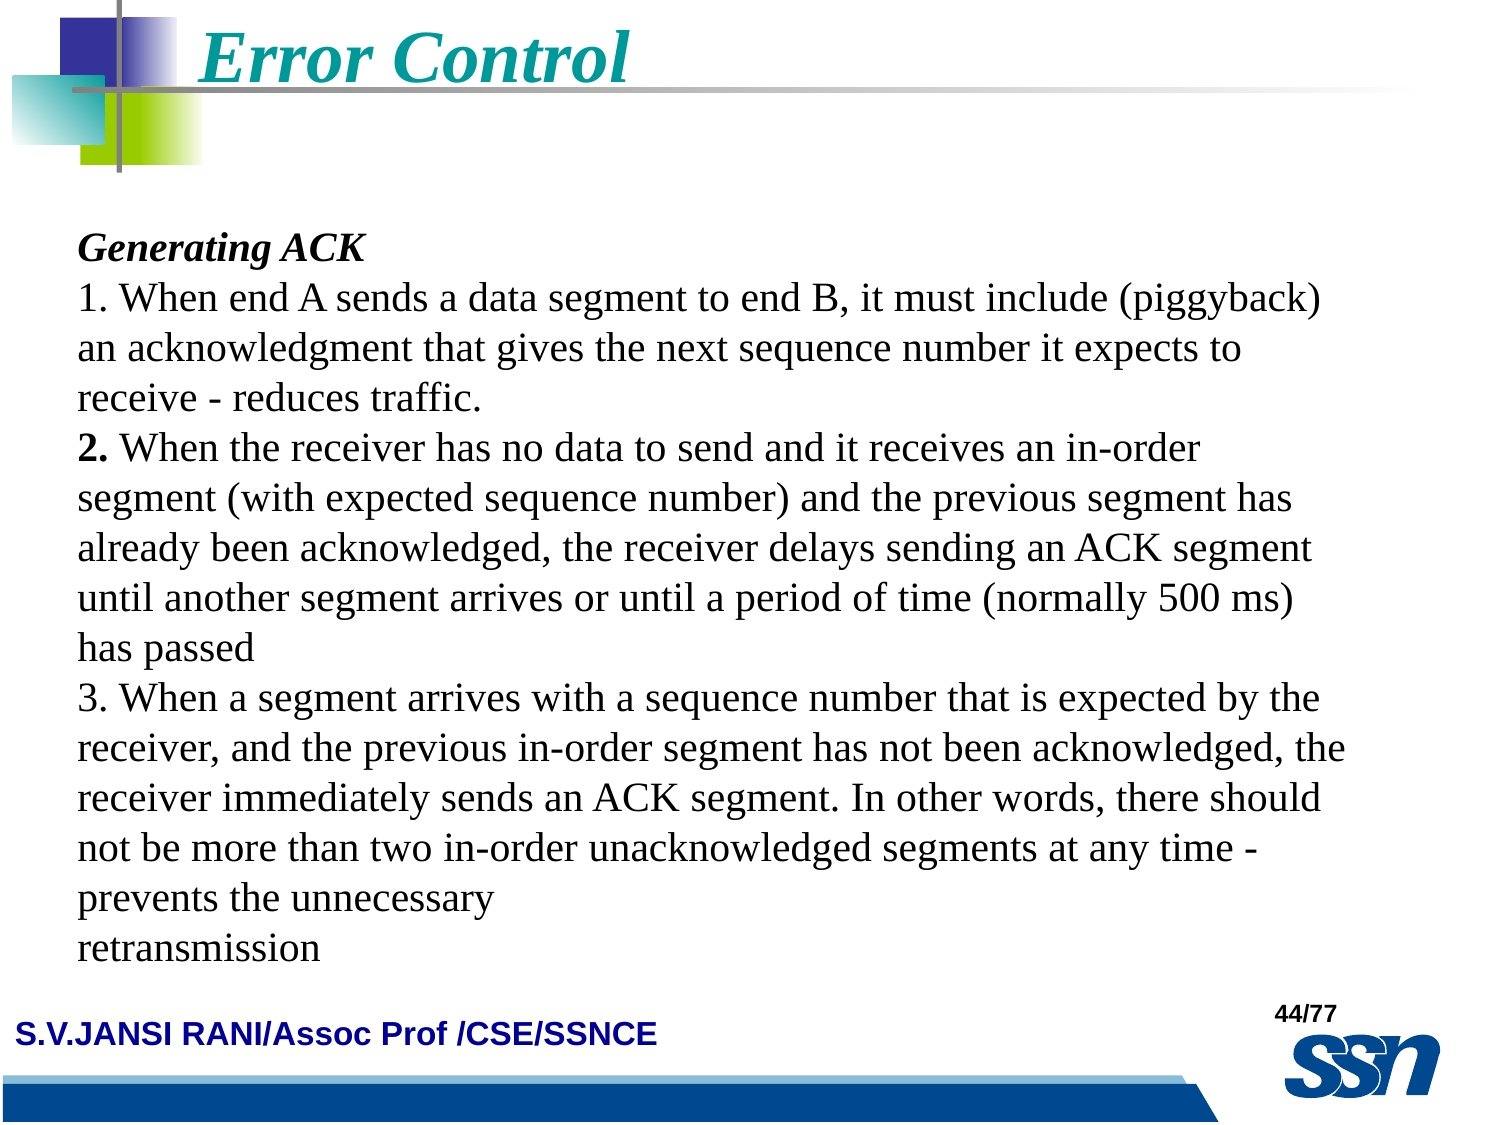

Error Control

Generating ACK
1. When end A sends a data segment to end B, it must include (piggyback) an acknowledgment that gives the next sequence number it expects to receive - reduces traffic.
2. When the receiver has no data to send and it receives an in-order segment (with expected sequence number) and the previous segment has already been acknowledged, the receiver delays sending an ACK segment until another segment arrives or until a period of time (normally 500 ms) has passed
3. When a segment arrives with a sequence number that is expected by the receiver, and the previous in-order segment has not been acknowledged, the receiver immediately sends an ACK segment. In other words, there should not be more than two in-order unacknowledged segments at any time -prevents the unnecessary
retransmission